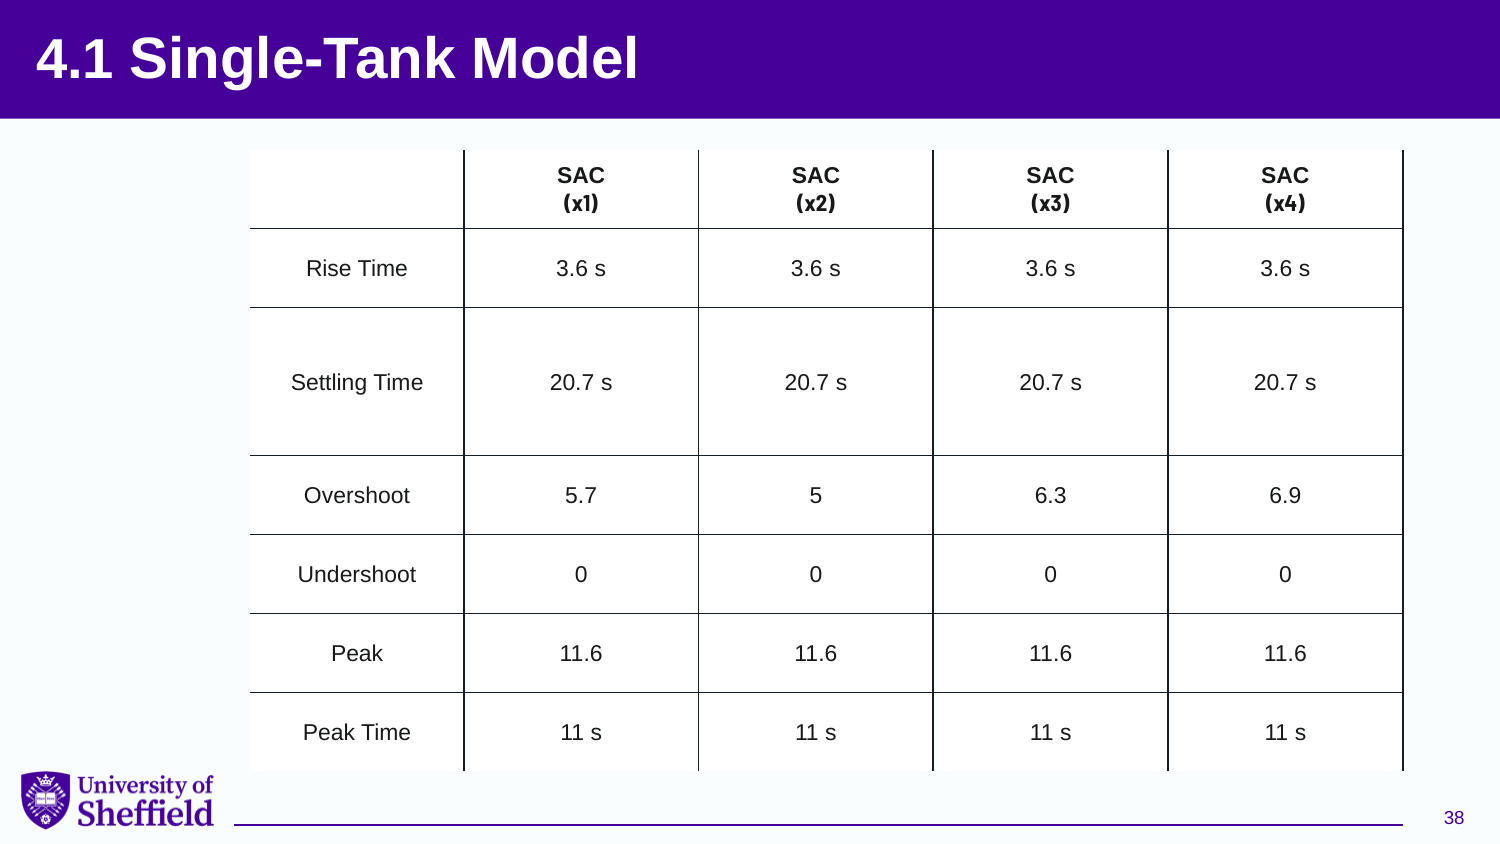

# 4.1 Single-Tank Model
|  | SAC (x1) | SAC (x2) | SAC (x3) | SAC (x4) |
| --- | --- | --- | --- | --- |
| Rise Time | 3.6 s | 3.6 s | 3.6 s | 3.6 s |
| Settling Time | 20.7 s | 20.7 s | 20.7 s | 20.7 s |
| Overshoot | 5.7 | 5 | 6.3 | 6.9 |
| Undershoot | 0 | 0 | 0 | 0 |
| Peak | 11.6 | 11.6 | 11.6 | 11.6 |
| Peak Time | 11 s | 11 s | 11 s | 11 s |
38